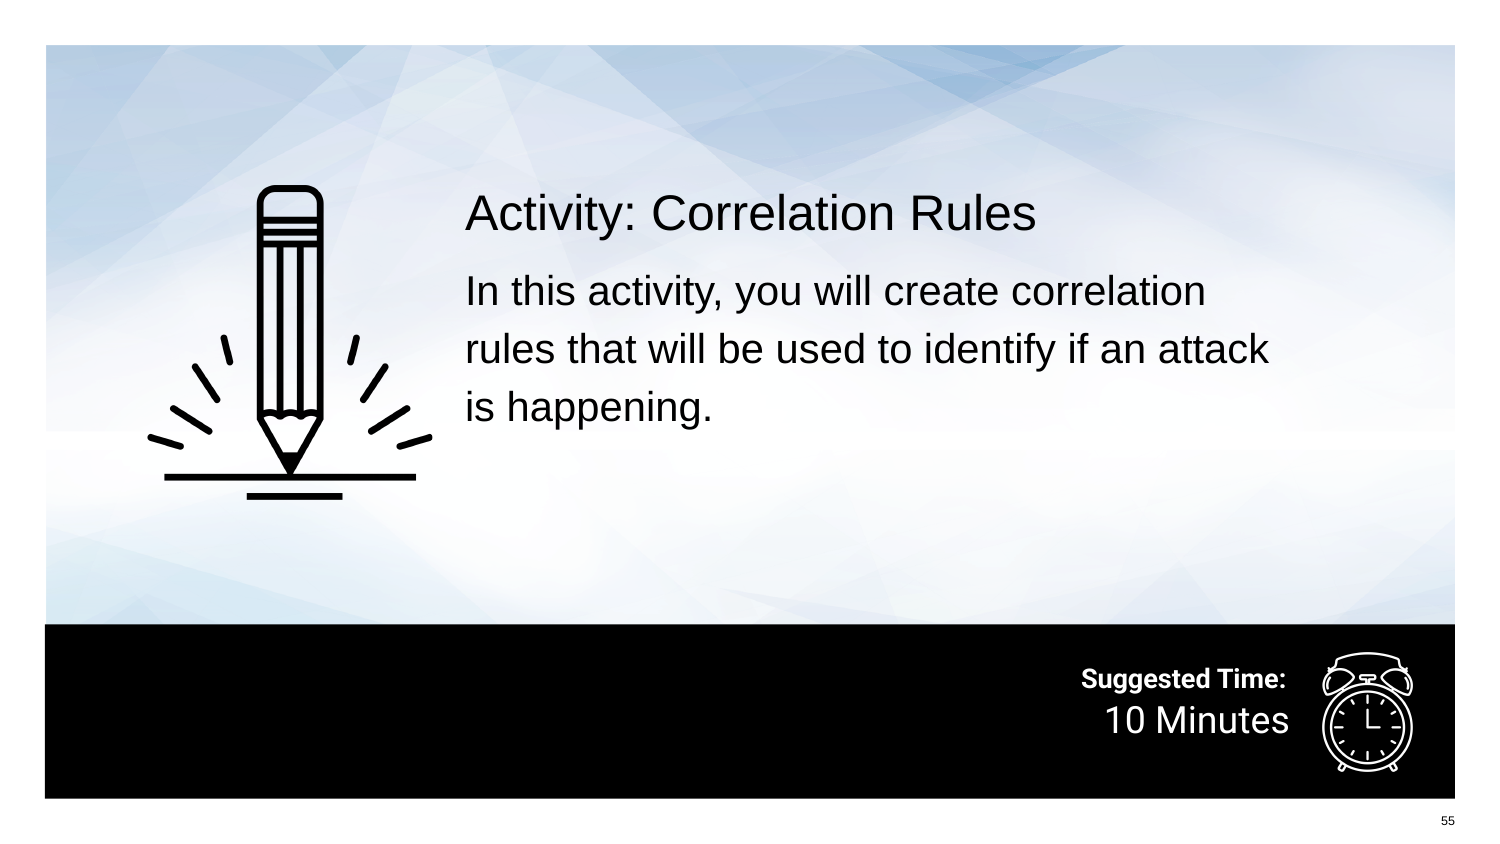

Activity: Correlation Rules
In this activity, you will create correlation
rules that will be used to identify if an attack
is happening.
# 10 Minutes
55